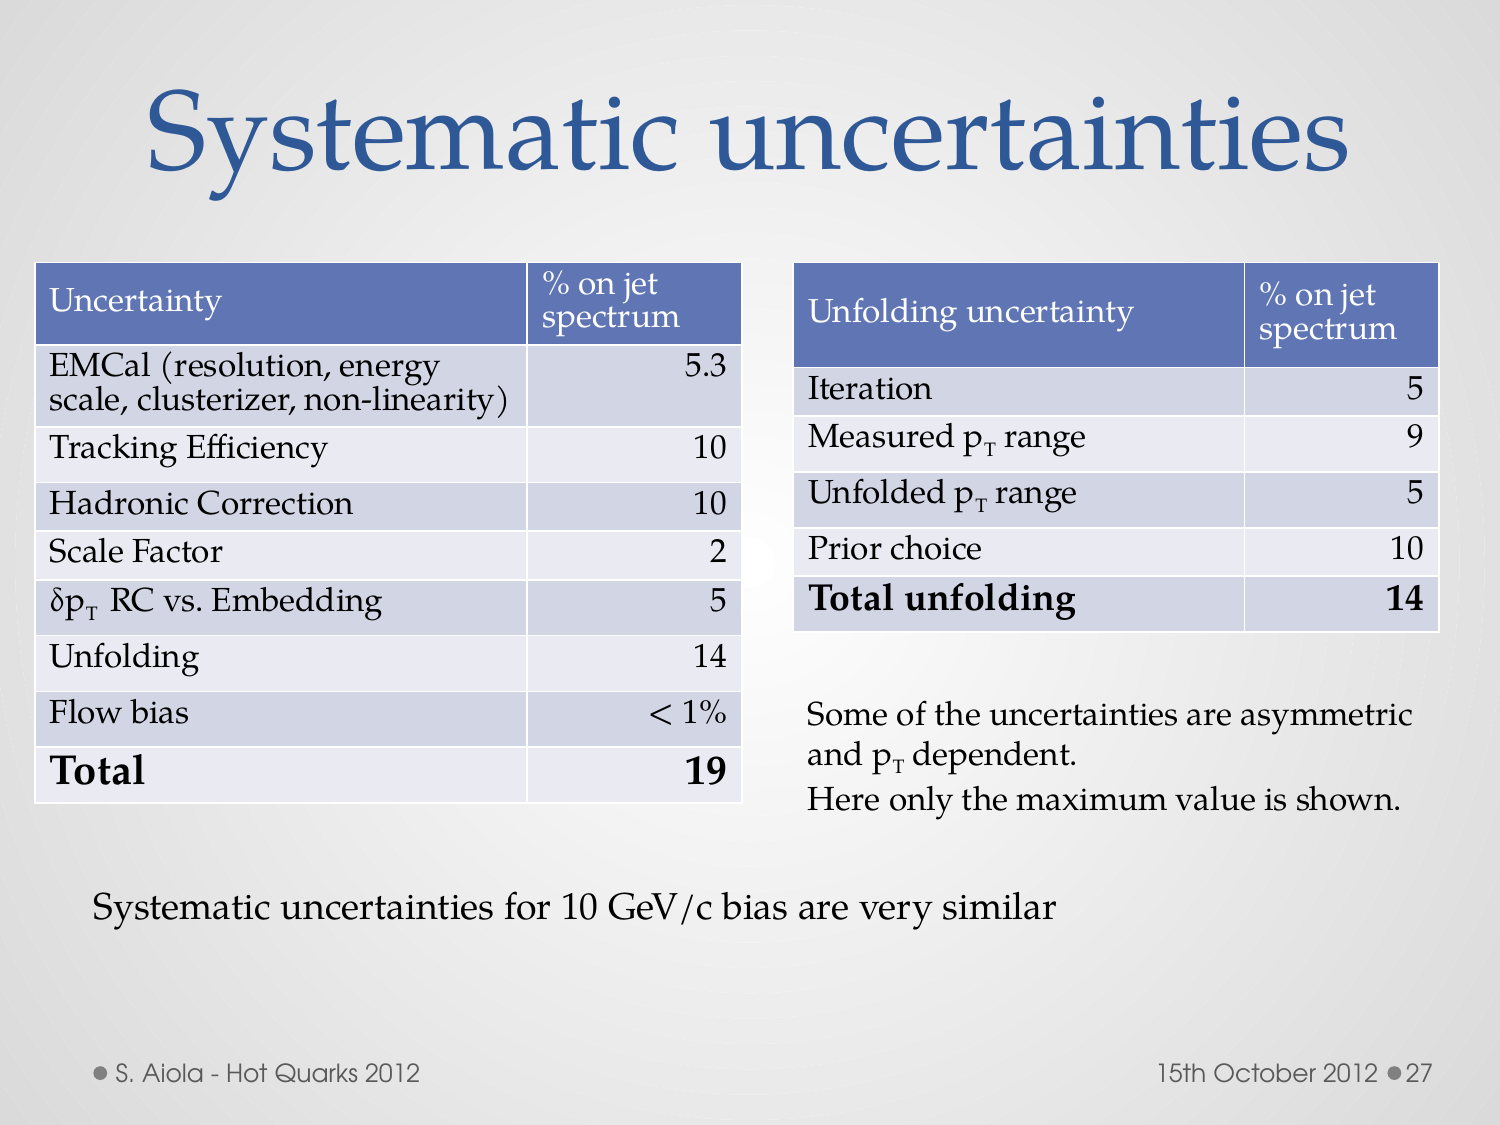

# Systematic uncertainties
| Uncertainty | % on jet spectrum |
| --- | --- |
| EMCal (resolution, energy scale, clusterizer, non-linearity) | 5.3 |
| Tracking Efficiency | 10 |
| Hadronic Correction | 10 |
| Scale Factor | 2 |
| δpT RC vs. Embedding | 5 |
| Unfolding | 14 |
| Flow bias | < 1% |
| Total | 19 |
| Unfolding uncertainty | % on jet spectrum |
| --- | --- |
| Iteration | 5 |
| Measured pT range | 9 |
| Unfolded pT range | 5 |
| Prior choice | 10 |
| Total unfolding | 14 |
Some of the uncertainties are asymmetric and pT dependent.
Here only the maximum value is shown.
Systematic uncertainties for 10 GeV/c bias are very similar
S. Aiola - Hot Quarks 2012
15th October 2012
27